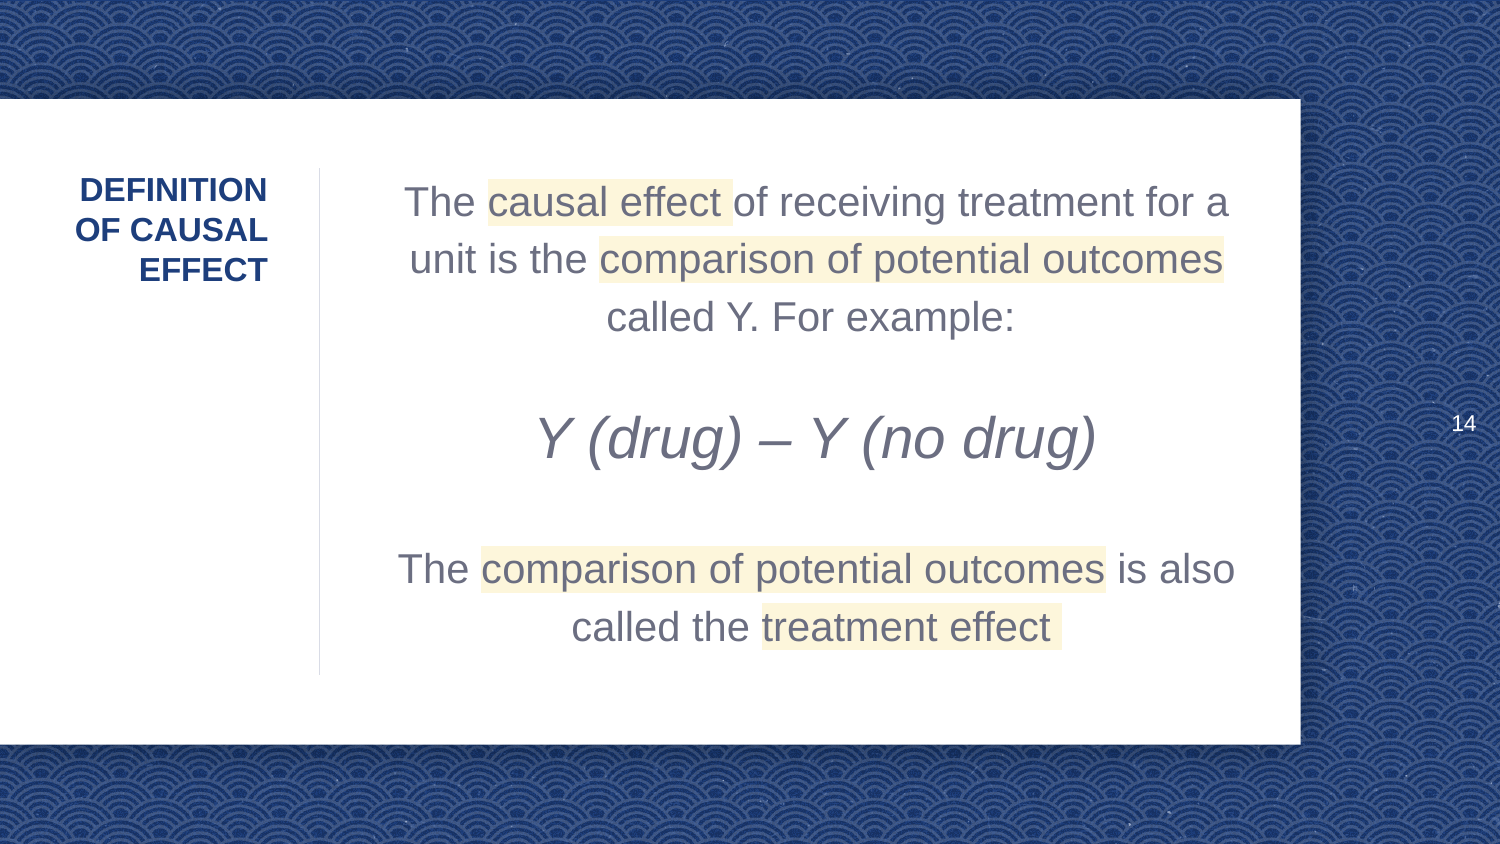

14
# DEFINITION OF CAUSAL EFFECT
The causal effect of receiving treatment for a unit is the comparison of potential outcomes called Y. For example:

Y (drug) – Y (no drug)

The comparison of potential outcomes is also called the treatment effect